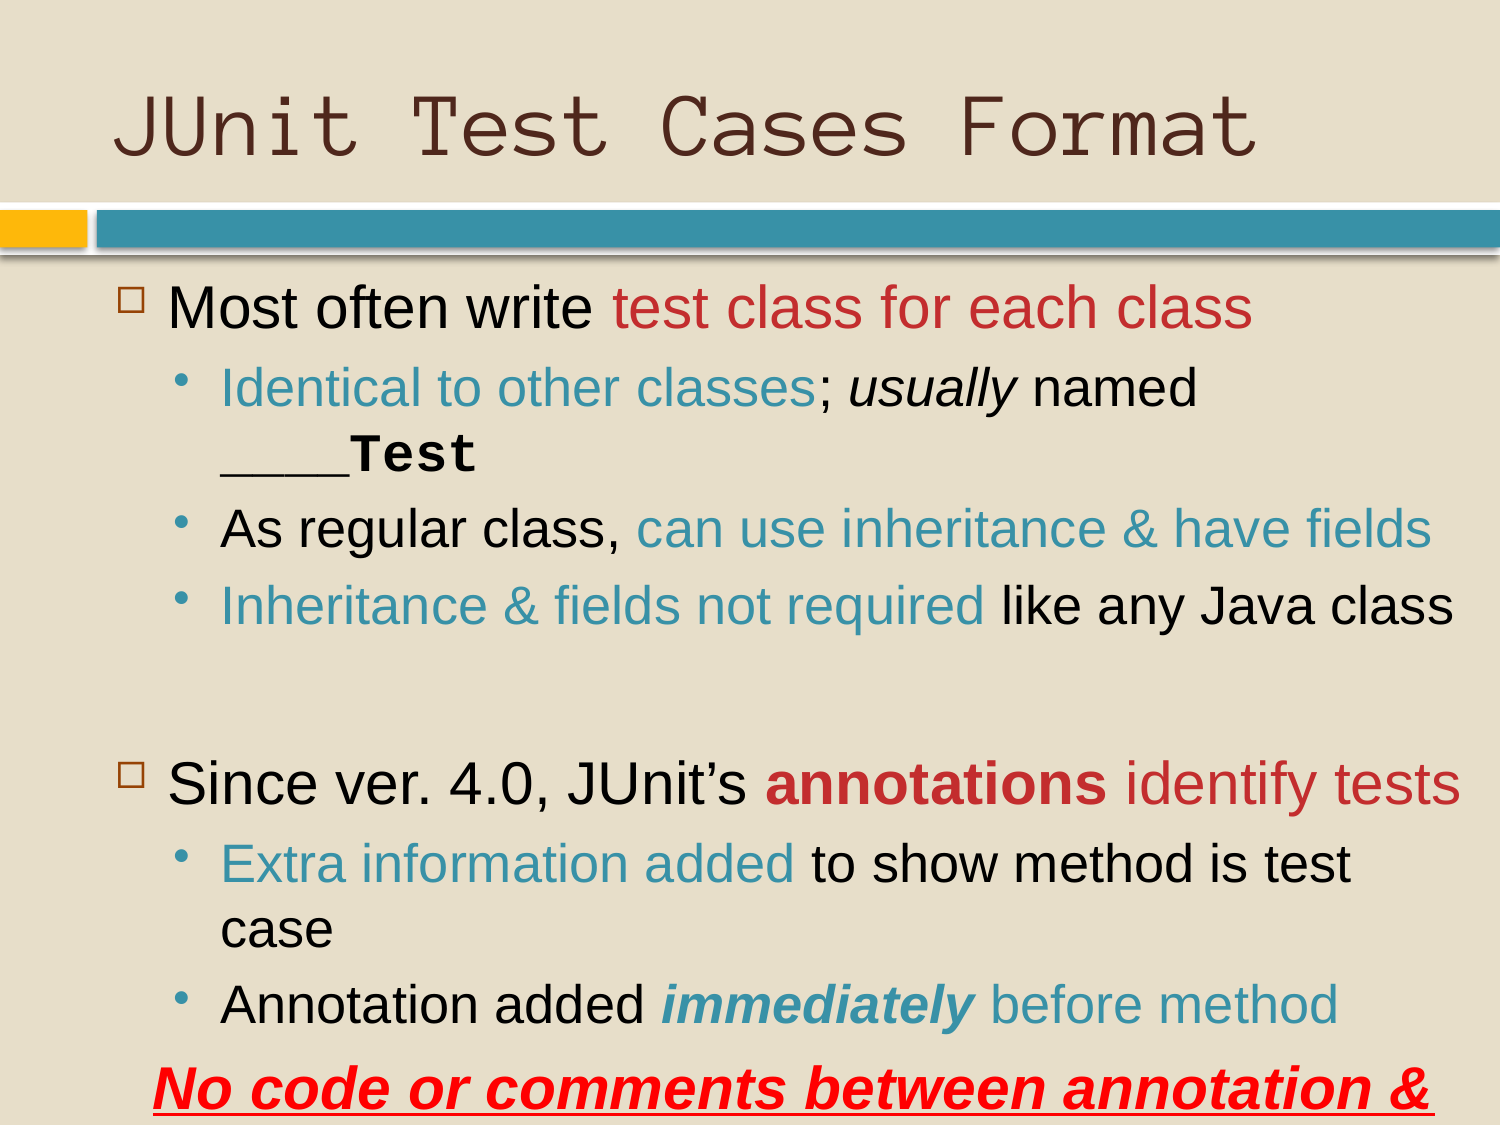

# JUnit Test Cases Format
Most often write test class for each class
Identical to other classes; usually named ____Test
As regular class, can use inheritance & have fields
Inheritance & fields not required like any Java class

Since ver. 4.0, JUnit’s annotations identify tests
Extra information added to show method is test case
Annotation added immediately before method
No code or comments between annotation & method